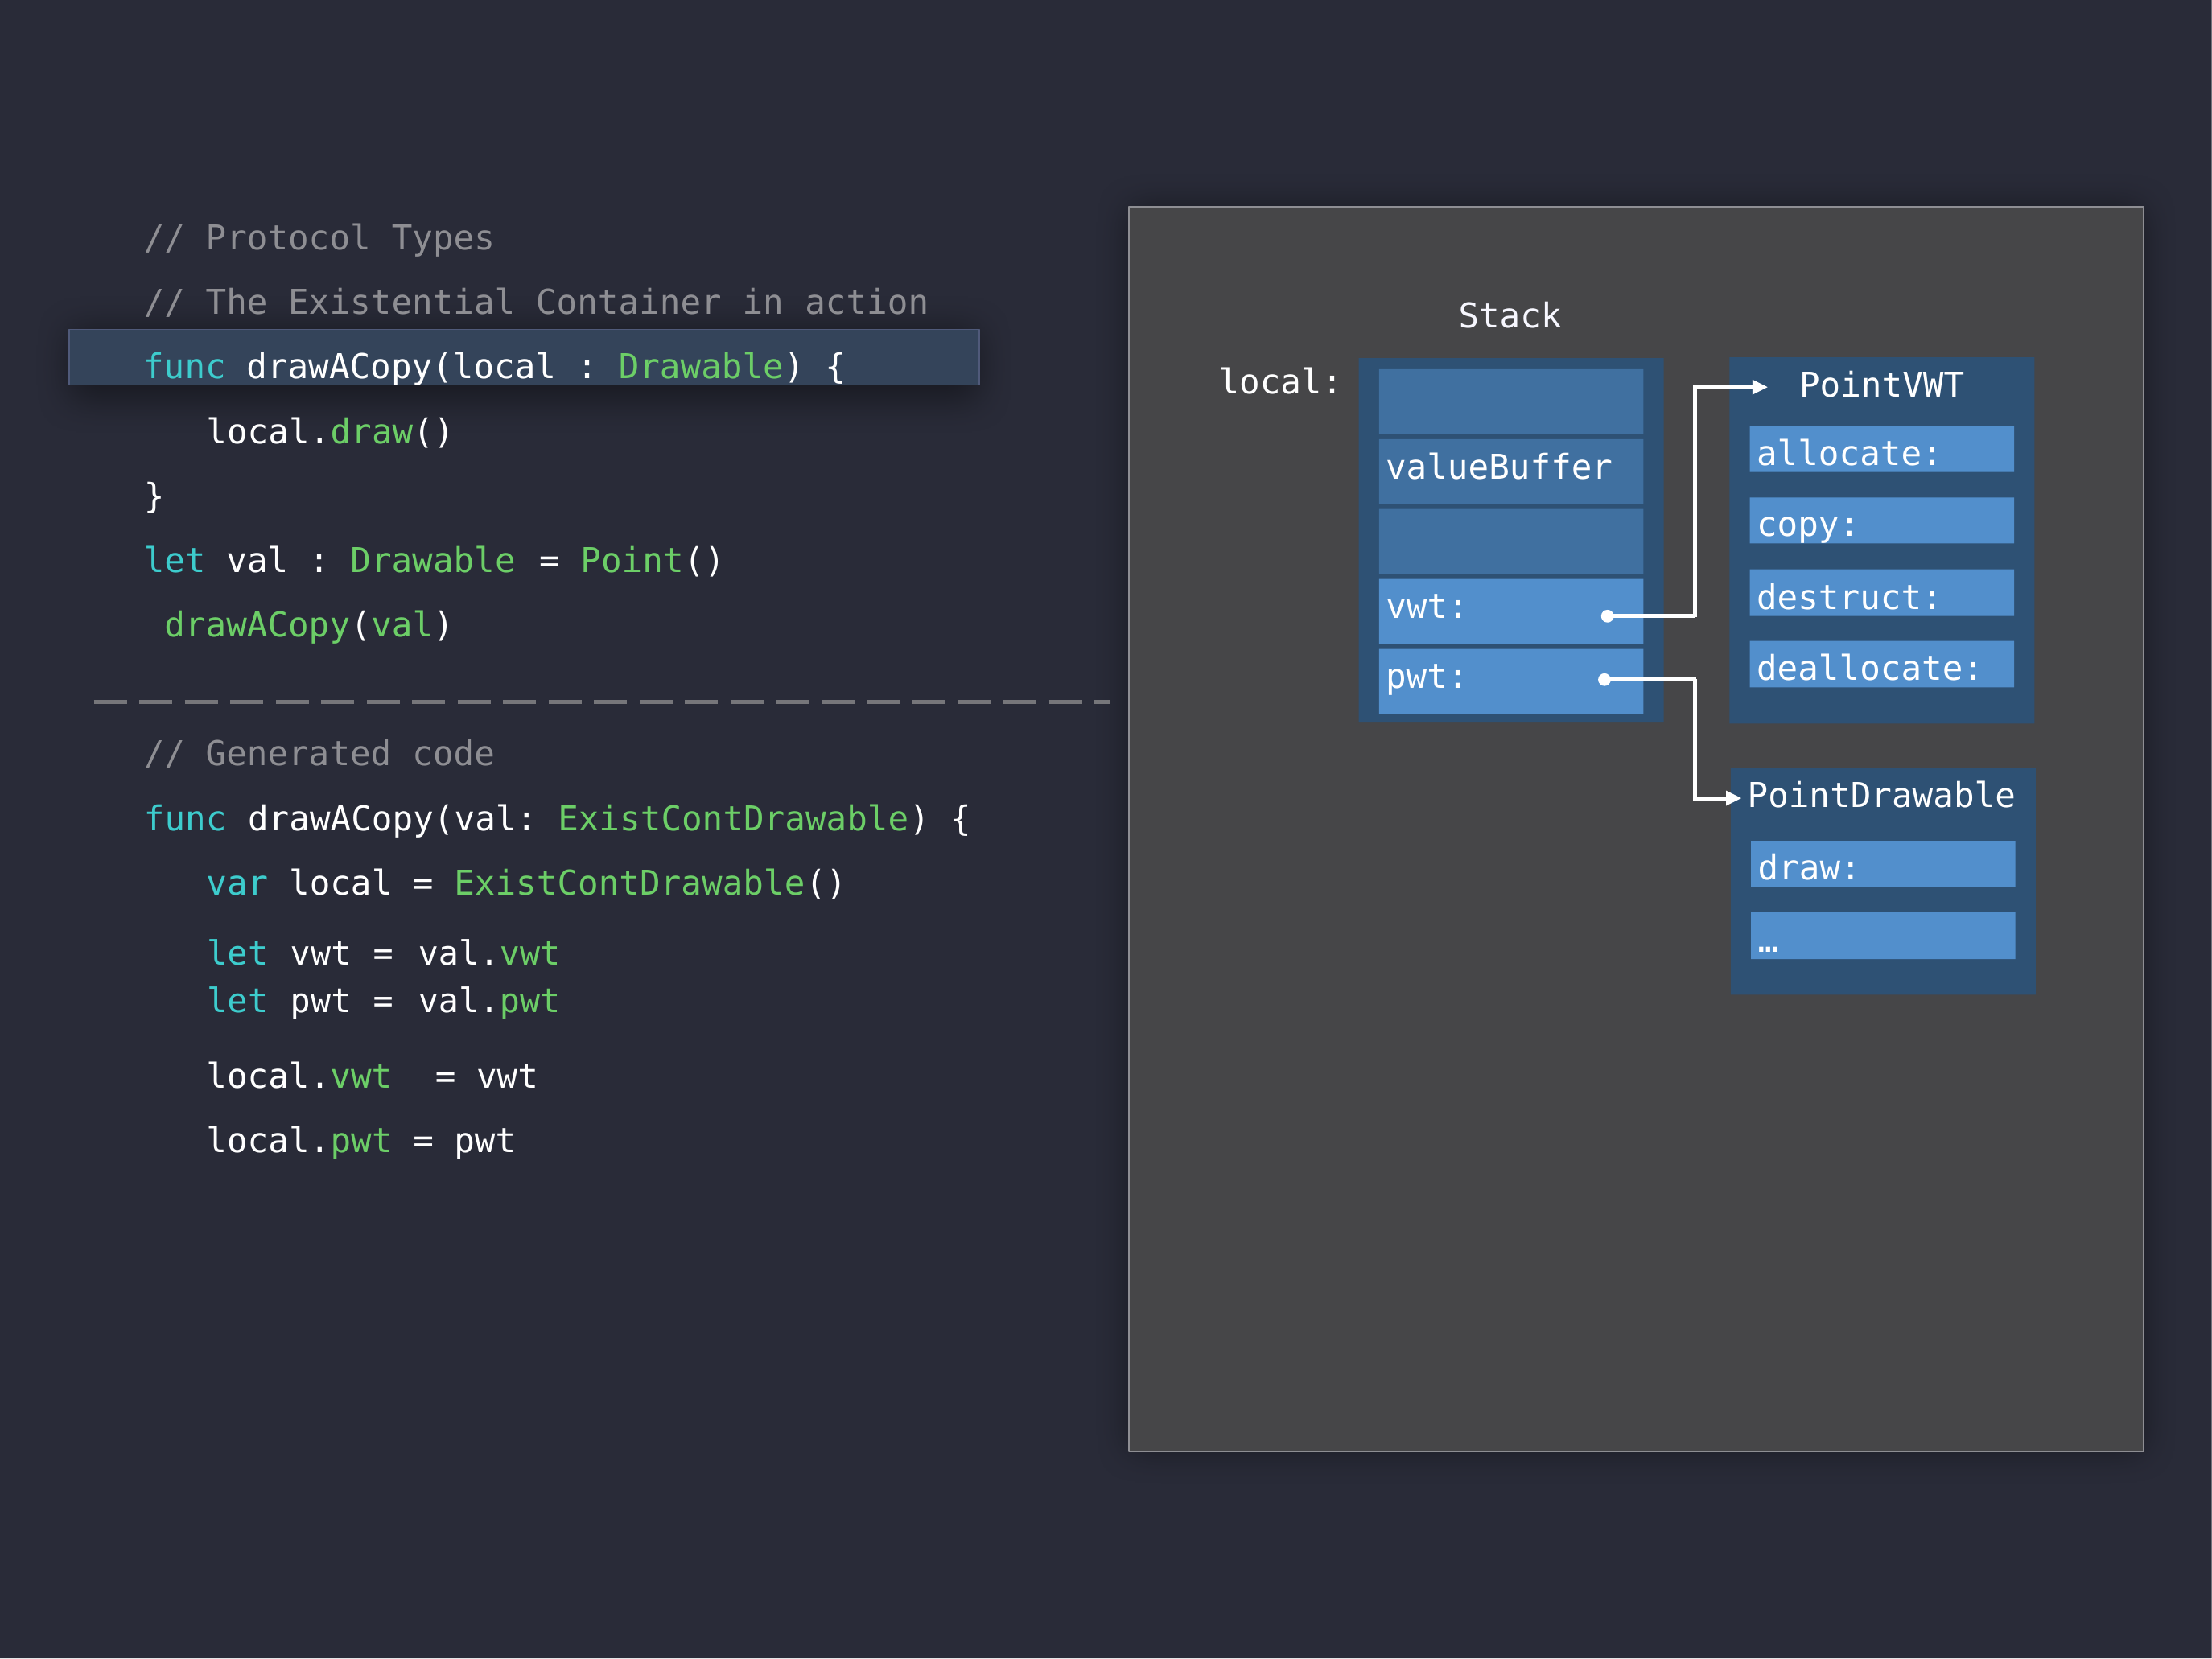

// Protocol Types
// The Existential Container in action
Stack

func drawACopy(local : Drawable) {

local:
PointVWT

local.draw()
allocate:

valueBuffer
}
let val : Drawable  drawACopy(val)
copy:

= Point()
destruct:

vwt:

deallocate:

pwt:

// Generated code

PointDrawable

func
drawACopy(val: ExistContDrawable) {

draw:
var local = ExistContDrawable()
…
| let | vwt | = | val.vwt |
| --- | --- | --- | --- |
| let | pwt | = | val.pwt |
local.vwt
= vwt
local.pwt = pwt